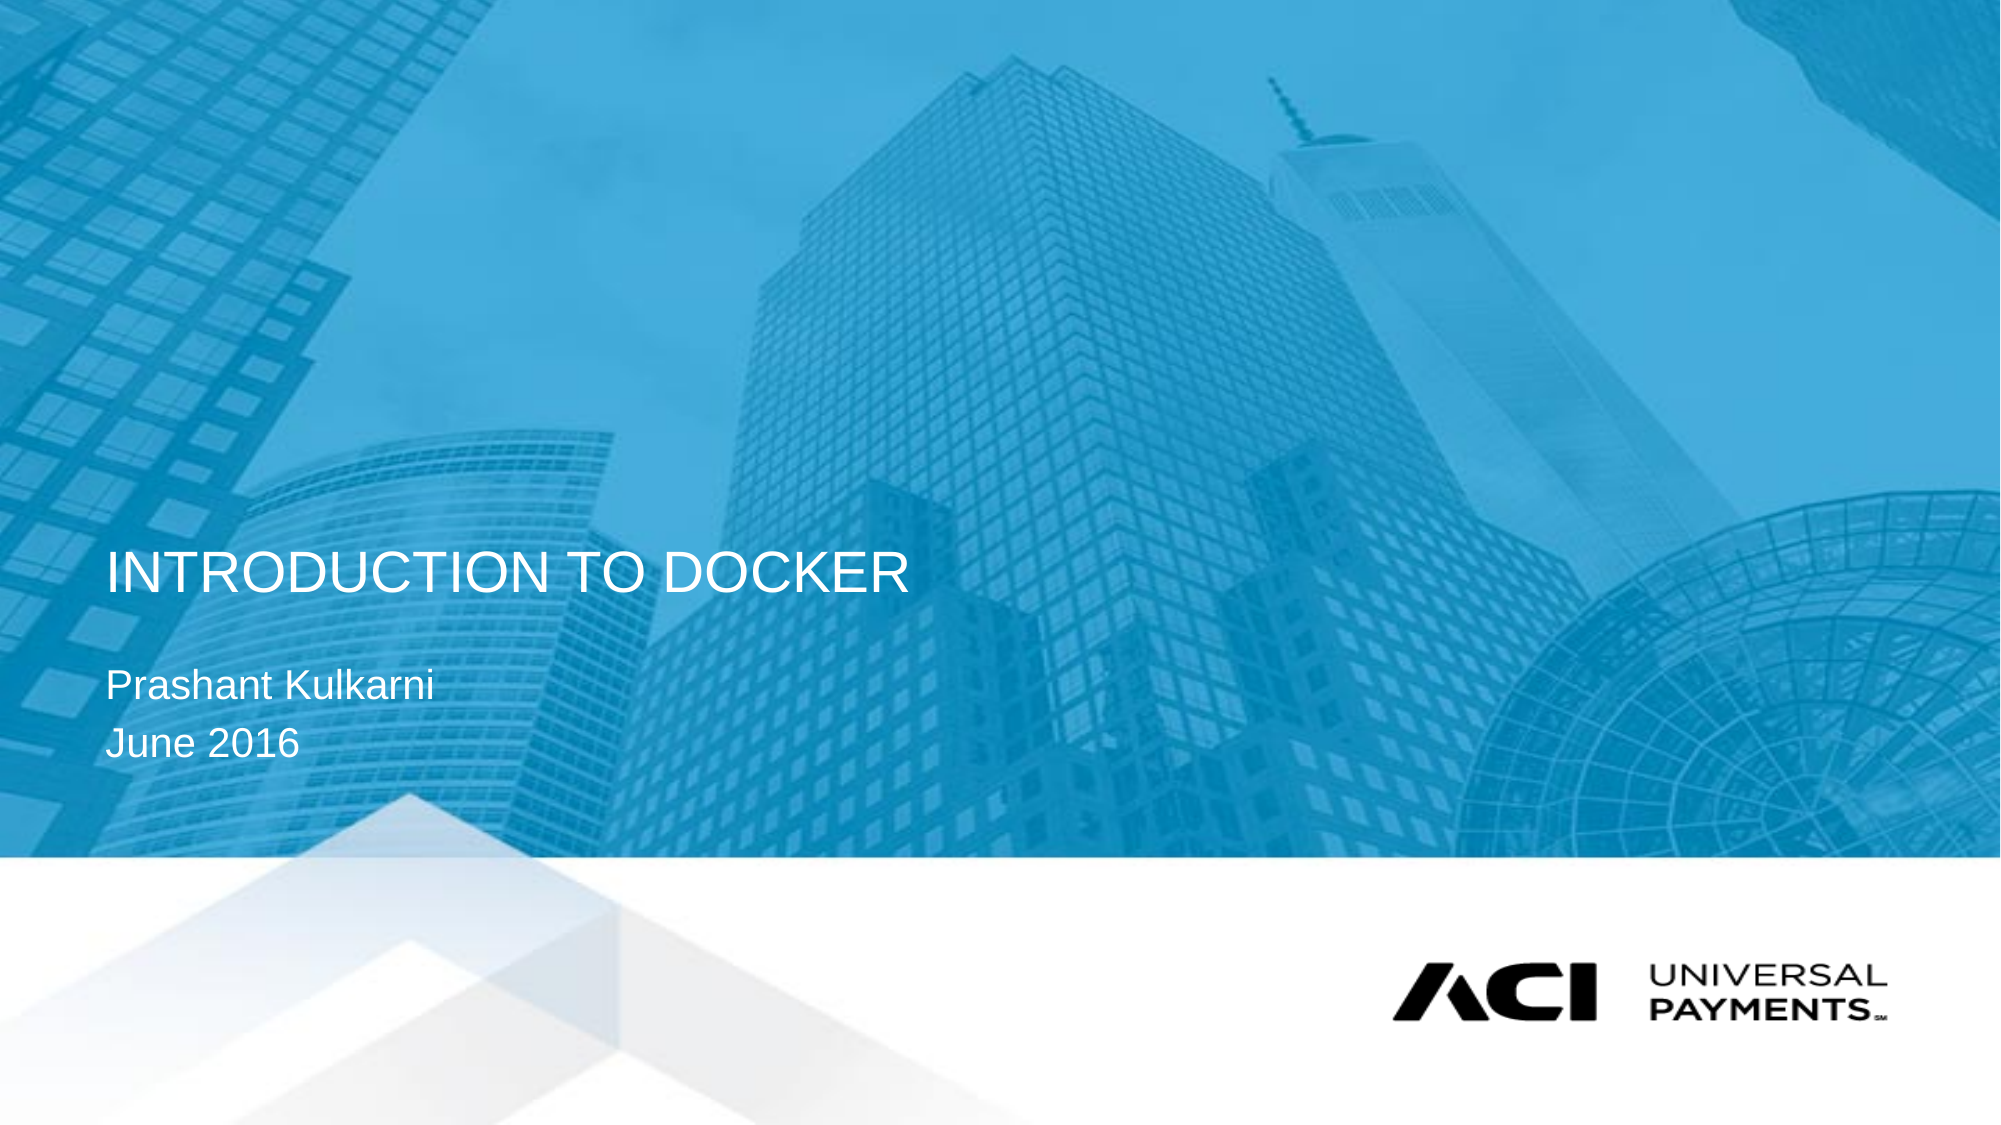

# Introduction to Docker
Prashant Kulkarni
June 2016